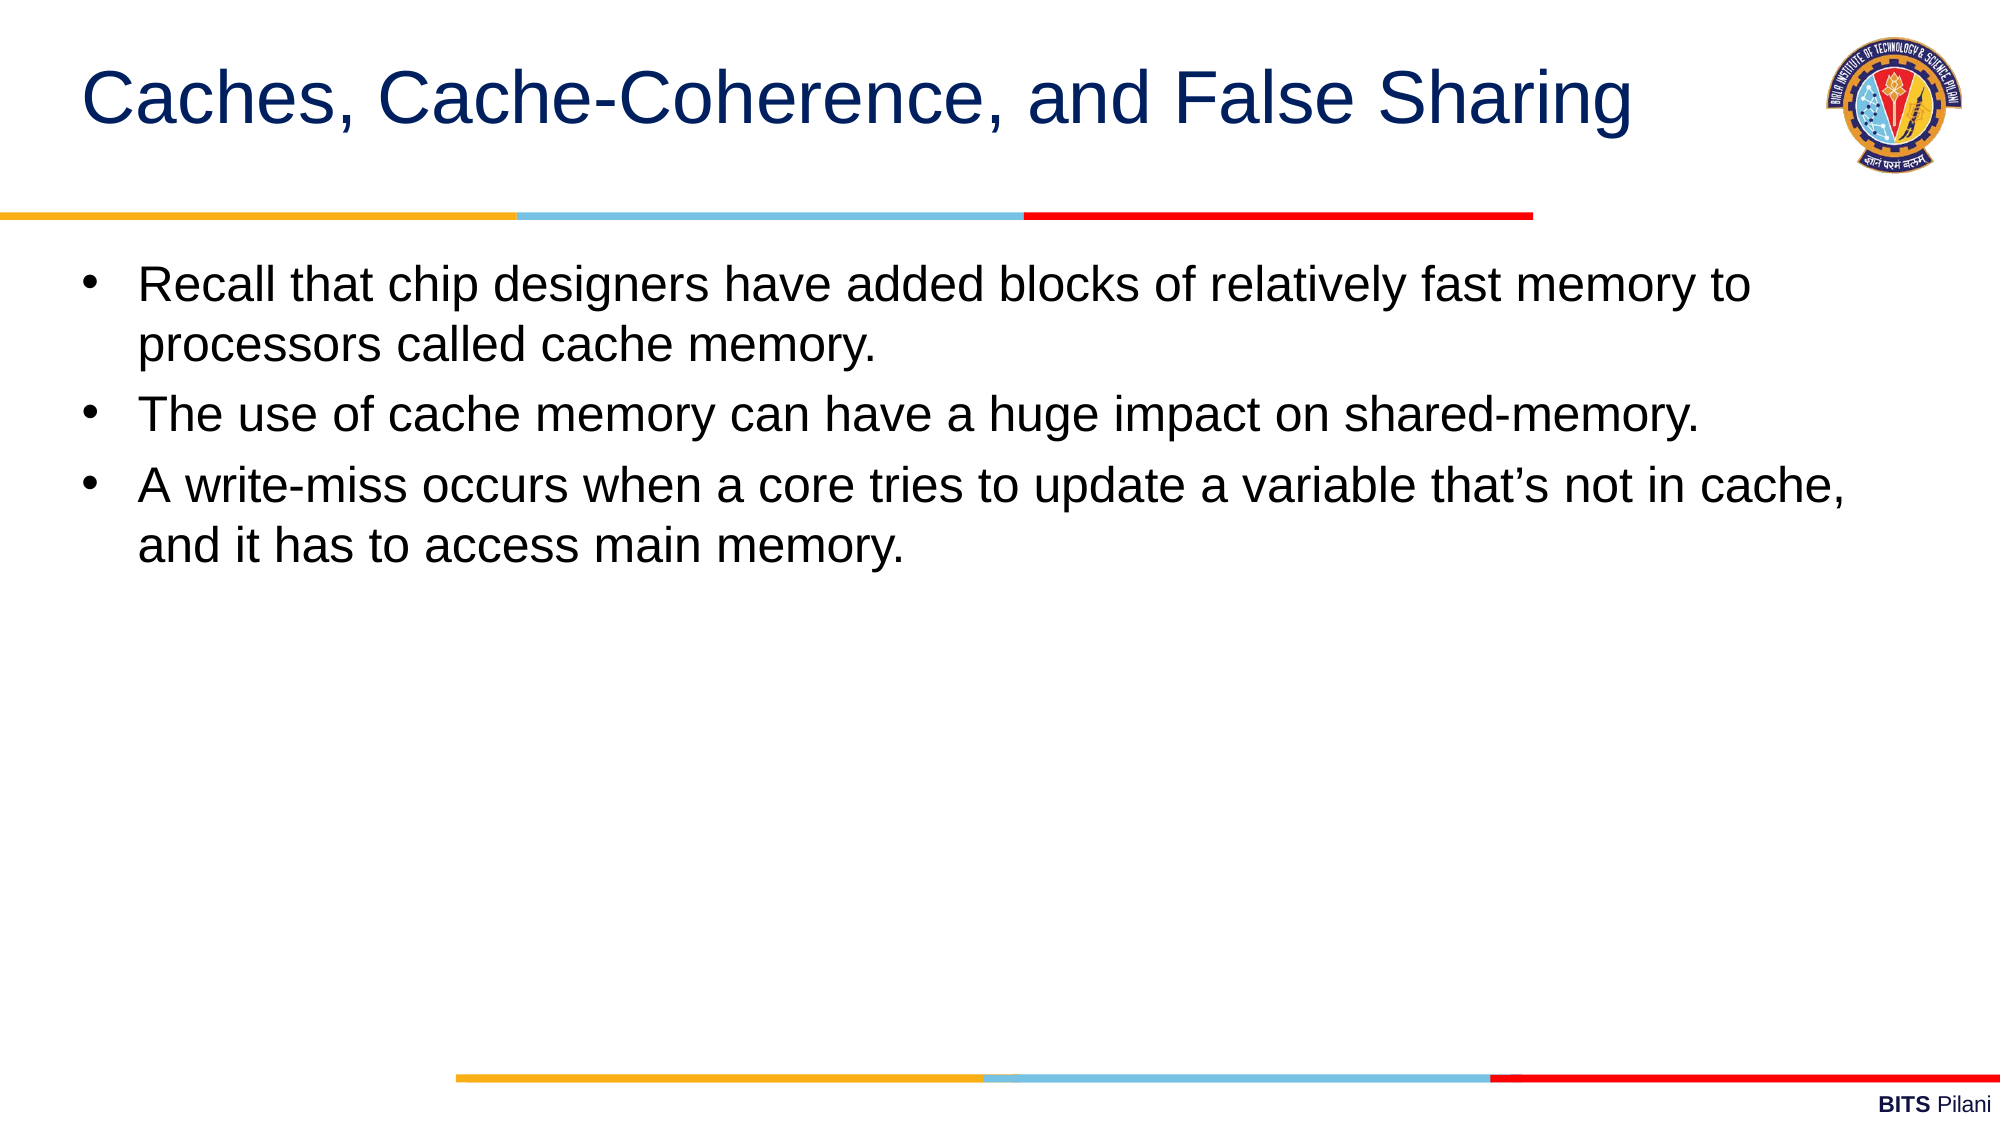

# Caches, Cache-Coherence, and False Sharing
Recall that chip designers have added blocks of relatively fast memory to processors called cache memory.
The use of cache memory can have a huge impact on shared-memory.
A write-miss occurs when a core tries to update a variable that’s not in cache, and it has to access main memory.
BITS Pilani